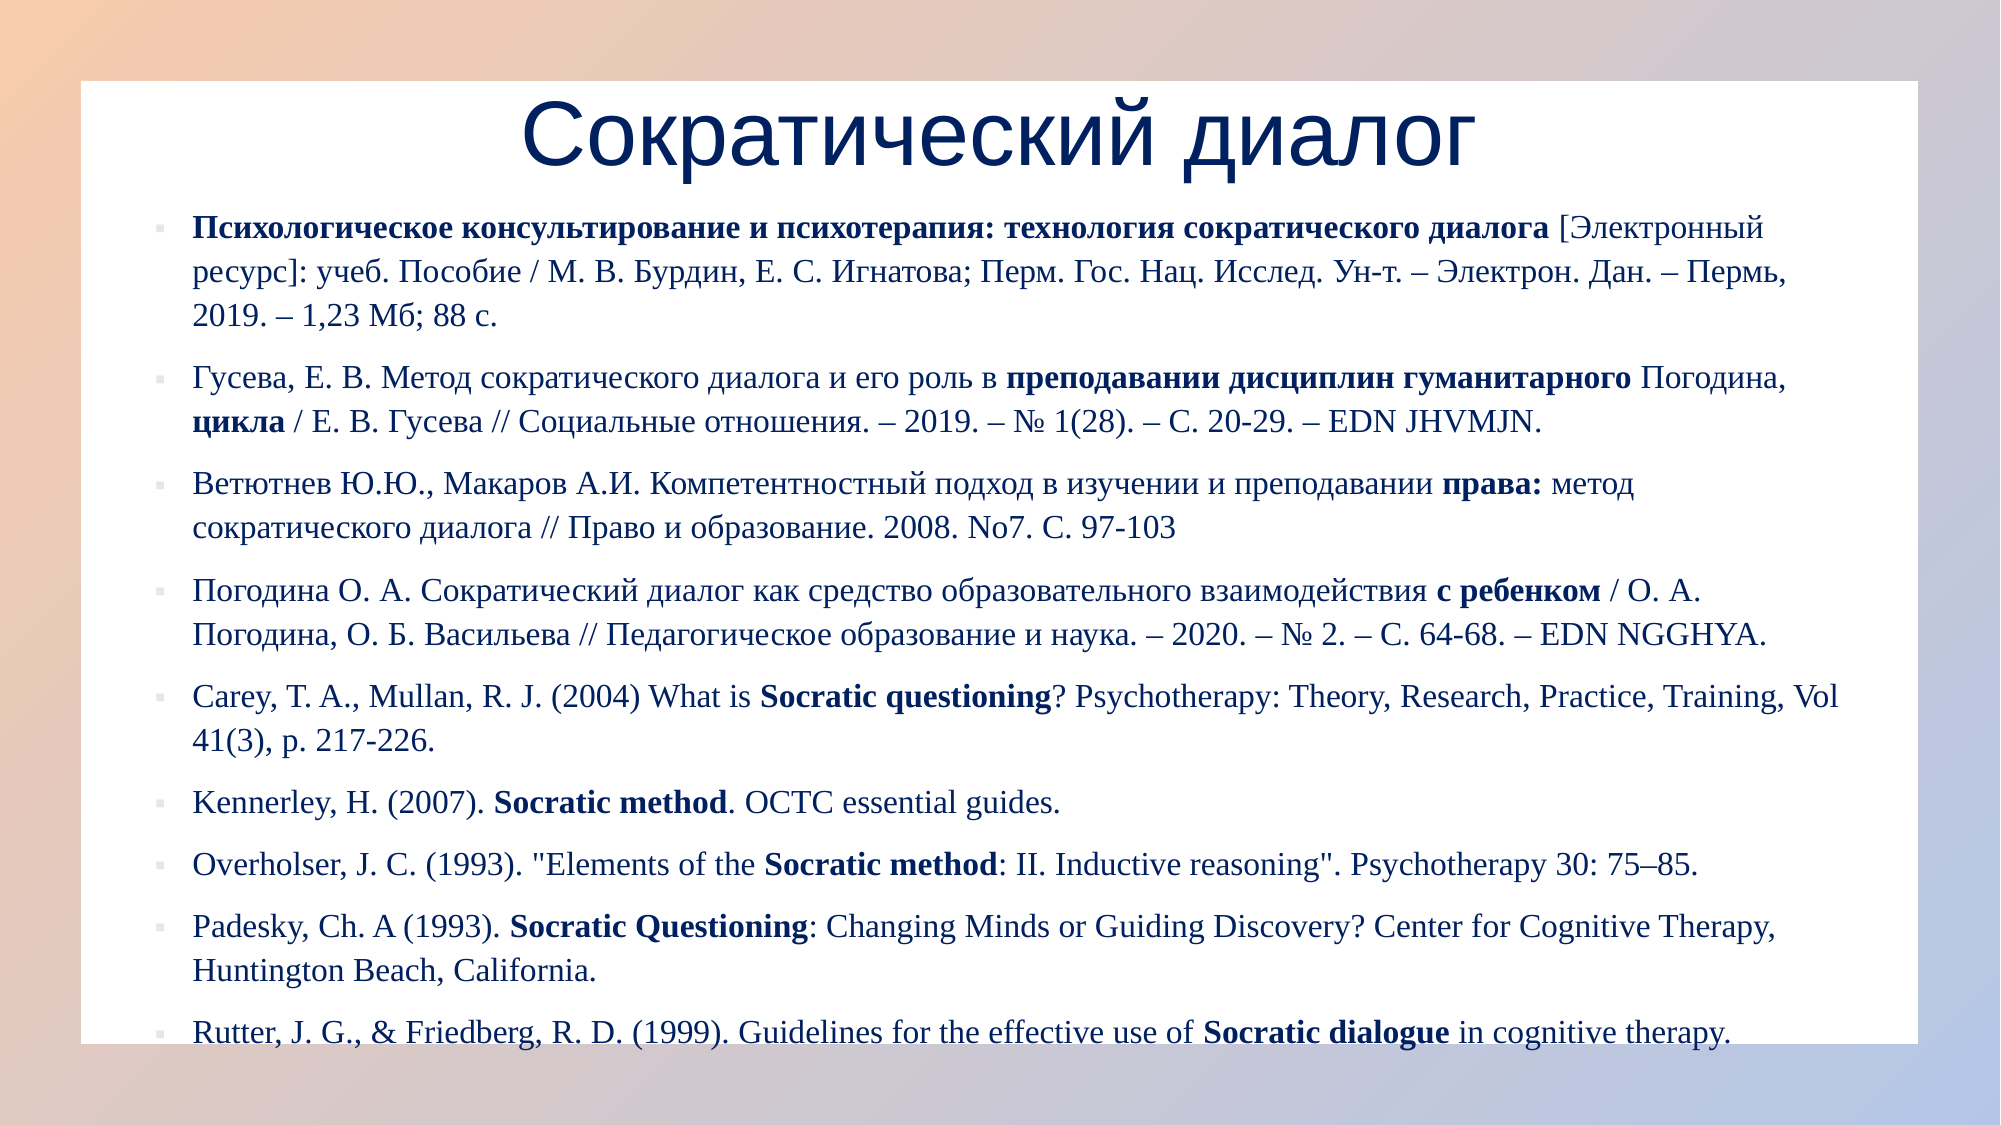

# Cократический диалог
Психологическое консультирование и психотерапия: технология сократического диалога [Электронный ресурс]: учеб. Пособие / М. В. Бурдин, Е. С. Игнатова; Перм. Гос. Нац. Исслед. Ун-т. – Электрон. Дан. – Пермь, 2019. – 1,23 Мб; 88 с.
Гусева, Е. В. Метод сократического диалога и его роль в преподавании дисциплин гуманитарного Погодина, цикла / Е. В. Гусева // Социальные отношения. – 2019. – № 1(28). – С. 20-29. – EDN JHVMJN.
Ветютнев Ю.Ю., Макаров А.И. Компетентностный подход в изучении и преподавании права: метод сократического диалога // Право и образование. 2008. No7. С. 97-103
Погодина О. А. Сократический диалог как средство образовательного взаимодействия с ребенком / О. А. Погодина, О. Б. Васильева // Педагогическое образование и наука. – 2020. – № 2. – С. 64-68. – EDN NGGHYA.
Carey, T. A., Mullan, R. J. (2004) What is Socratic questioning? Psychotherapy: Theory, Research, Practice, Training, Vol 41(3), p. 217-226.
Kennerley, H. (2007). Socratic method. OCTC essential guides.
Overholser, J. C. (1993). "Elements of the Socratic method: II. Inductive reasoning". Psychotherapy 30: 75–85.
Padesky, Ch. A (1993). Socratic Questioning: Changing Minds or Guiding Discovery? Center for Cognitive Therapy, Huntington Beach, California.
Rutter, J. G., & Friedberg, R. D. (1999). Guidelines for the effective use of Socratic dialogue in cognitive therapy.